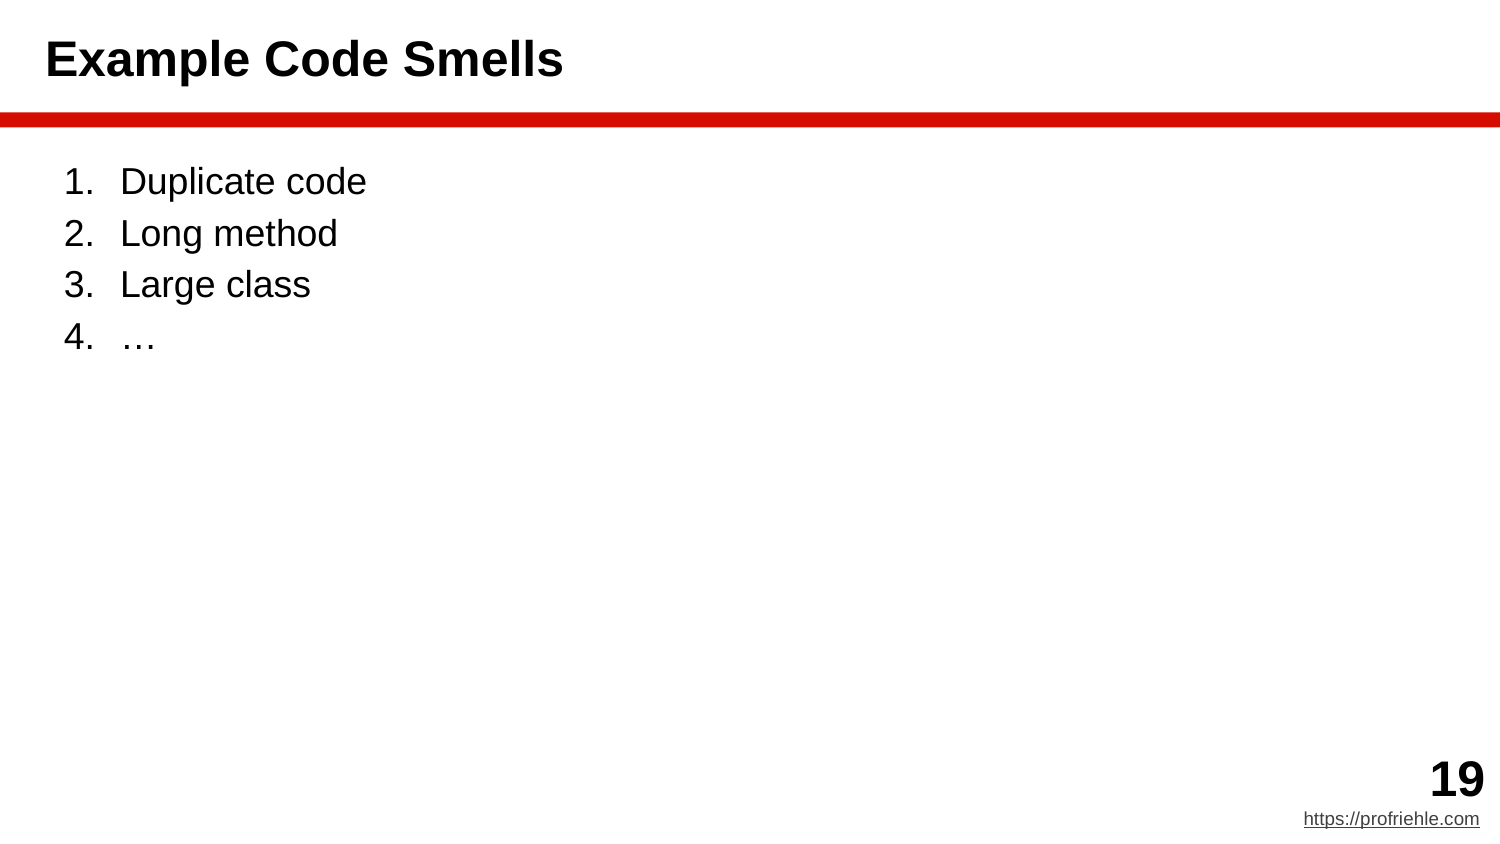

# Example Code Smells
Duplicate code
Long method
Large class
…
19
https://profriehle.com